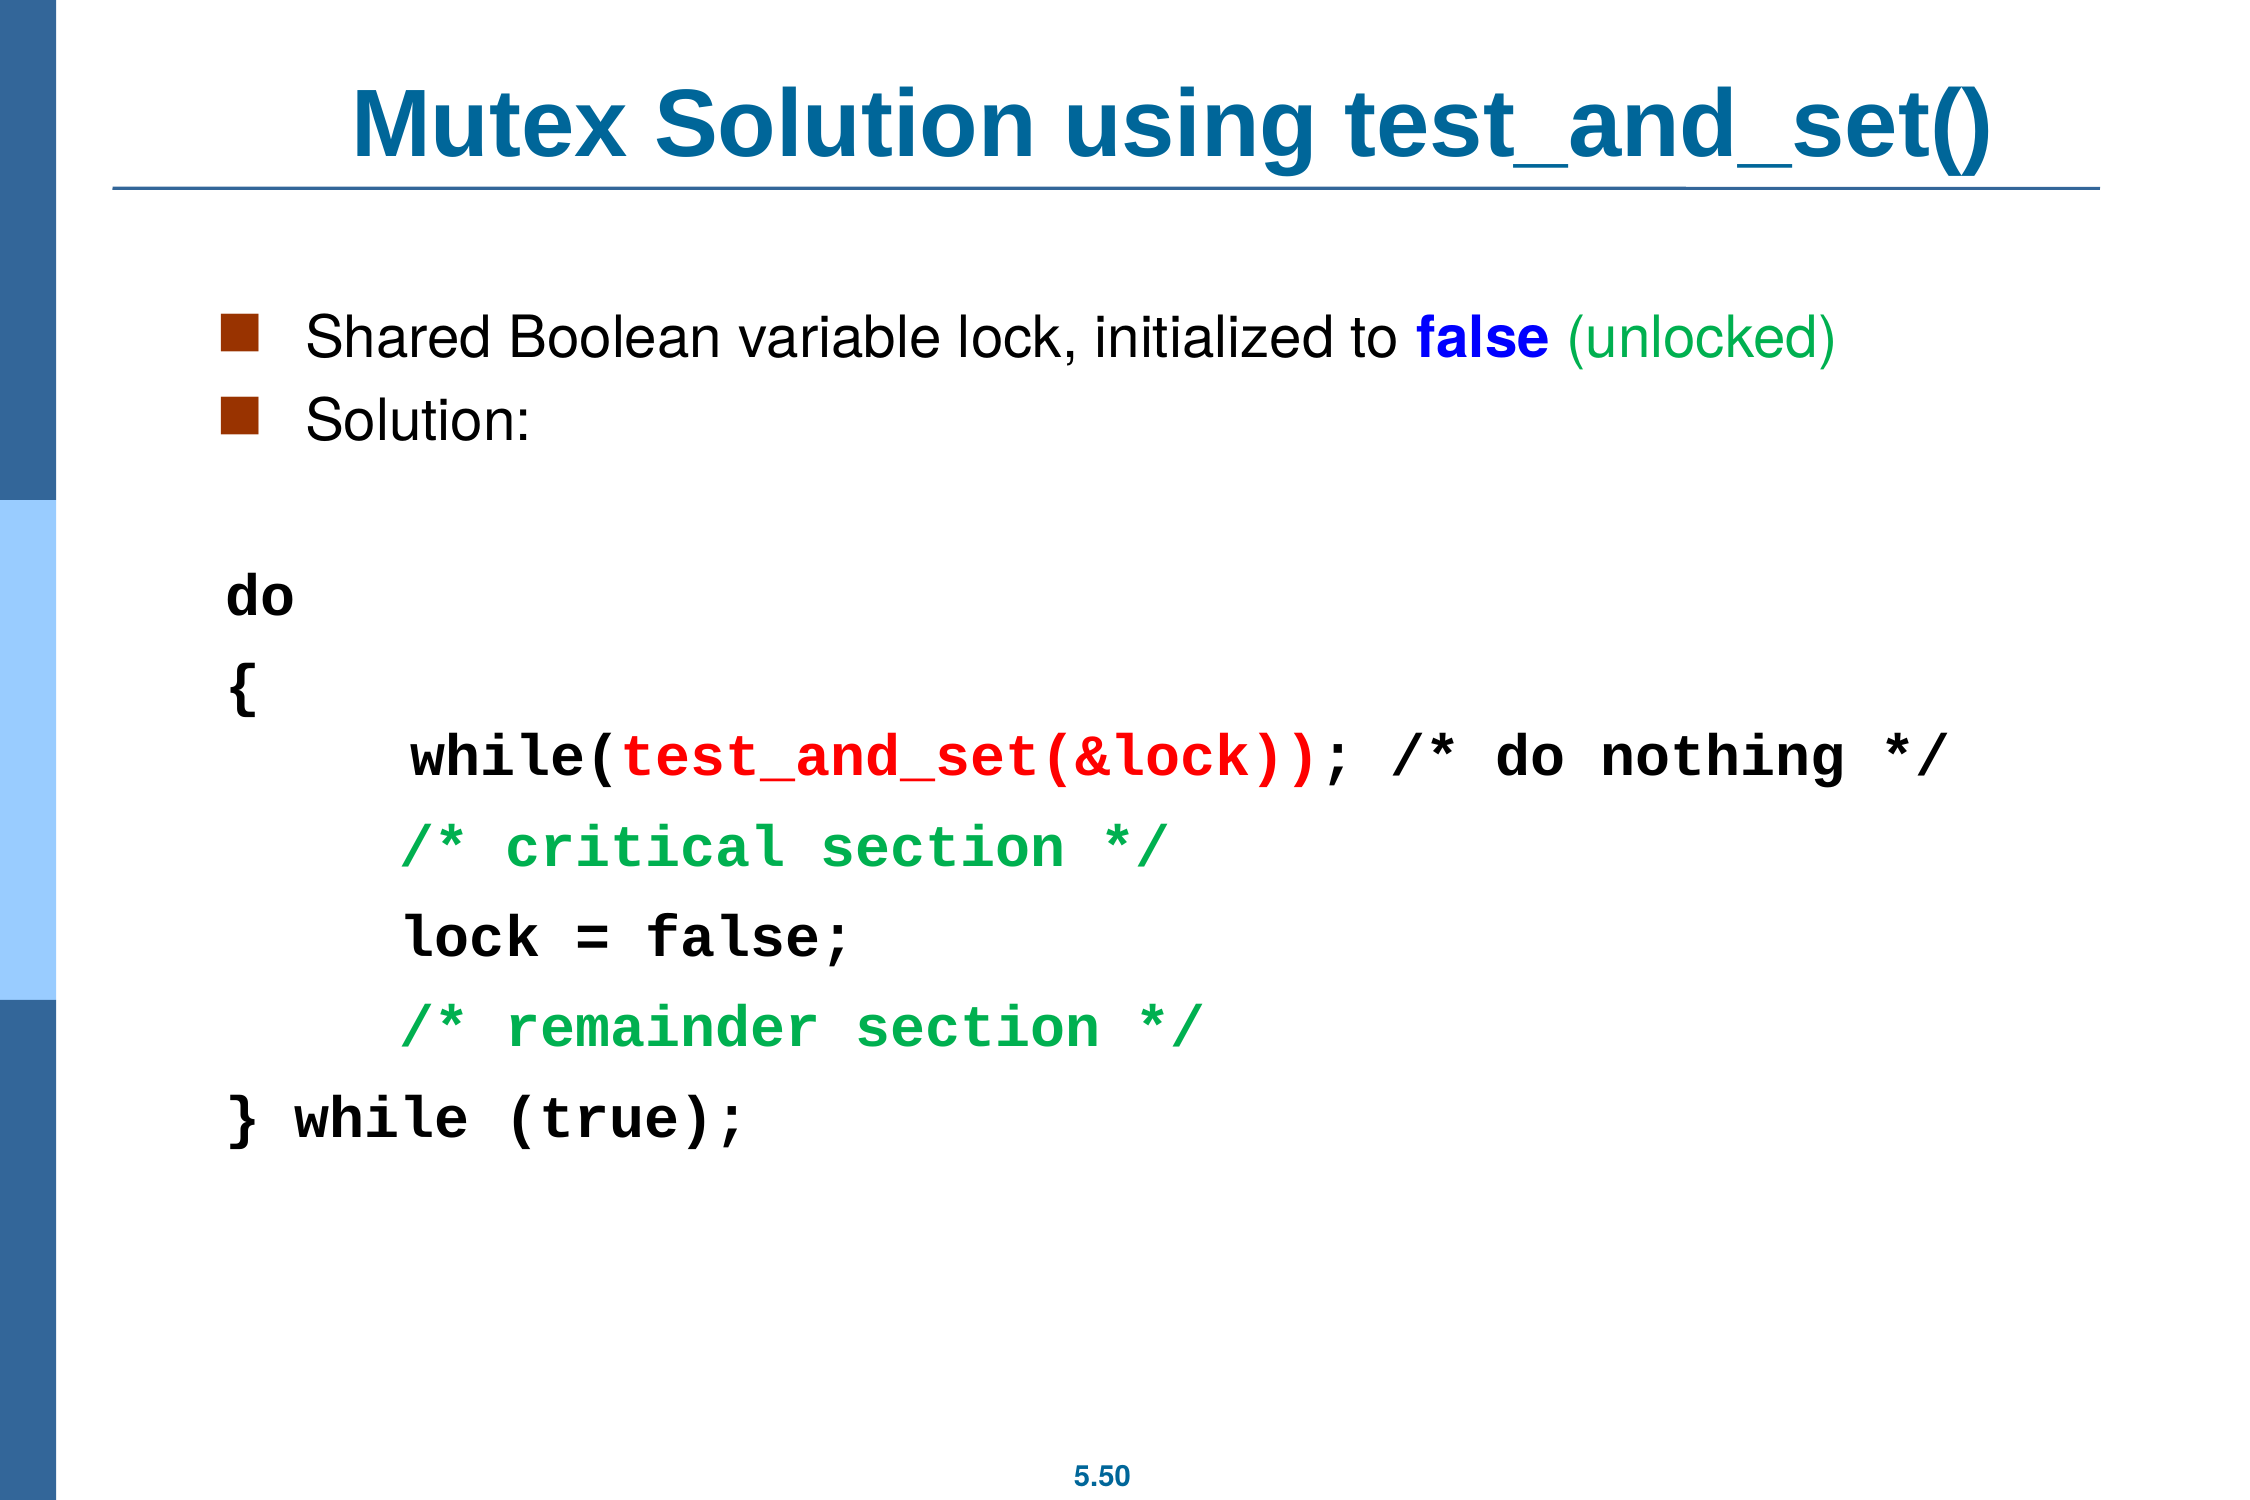

# Mutex Solution using test_and_set()
Shared Boolean variable lock, initialized to false (unlocked)
Solution:

do
{
   while(test_and_set(&lock)); /* do nothing */
     /* critical section */
     lock = false;
     /* remainder section */
} while (true);